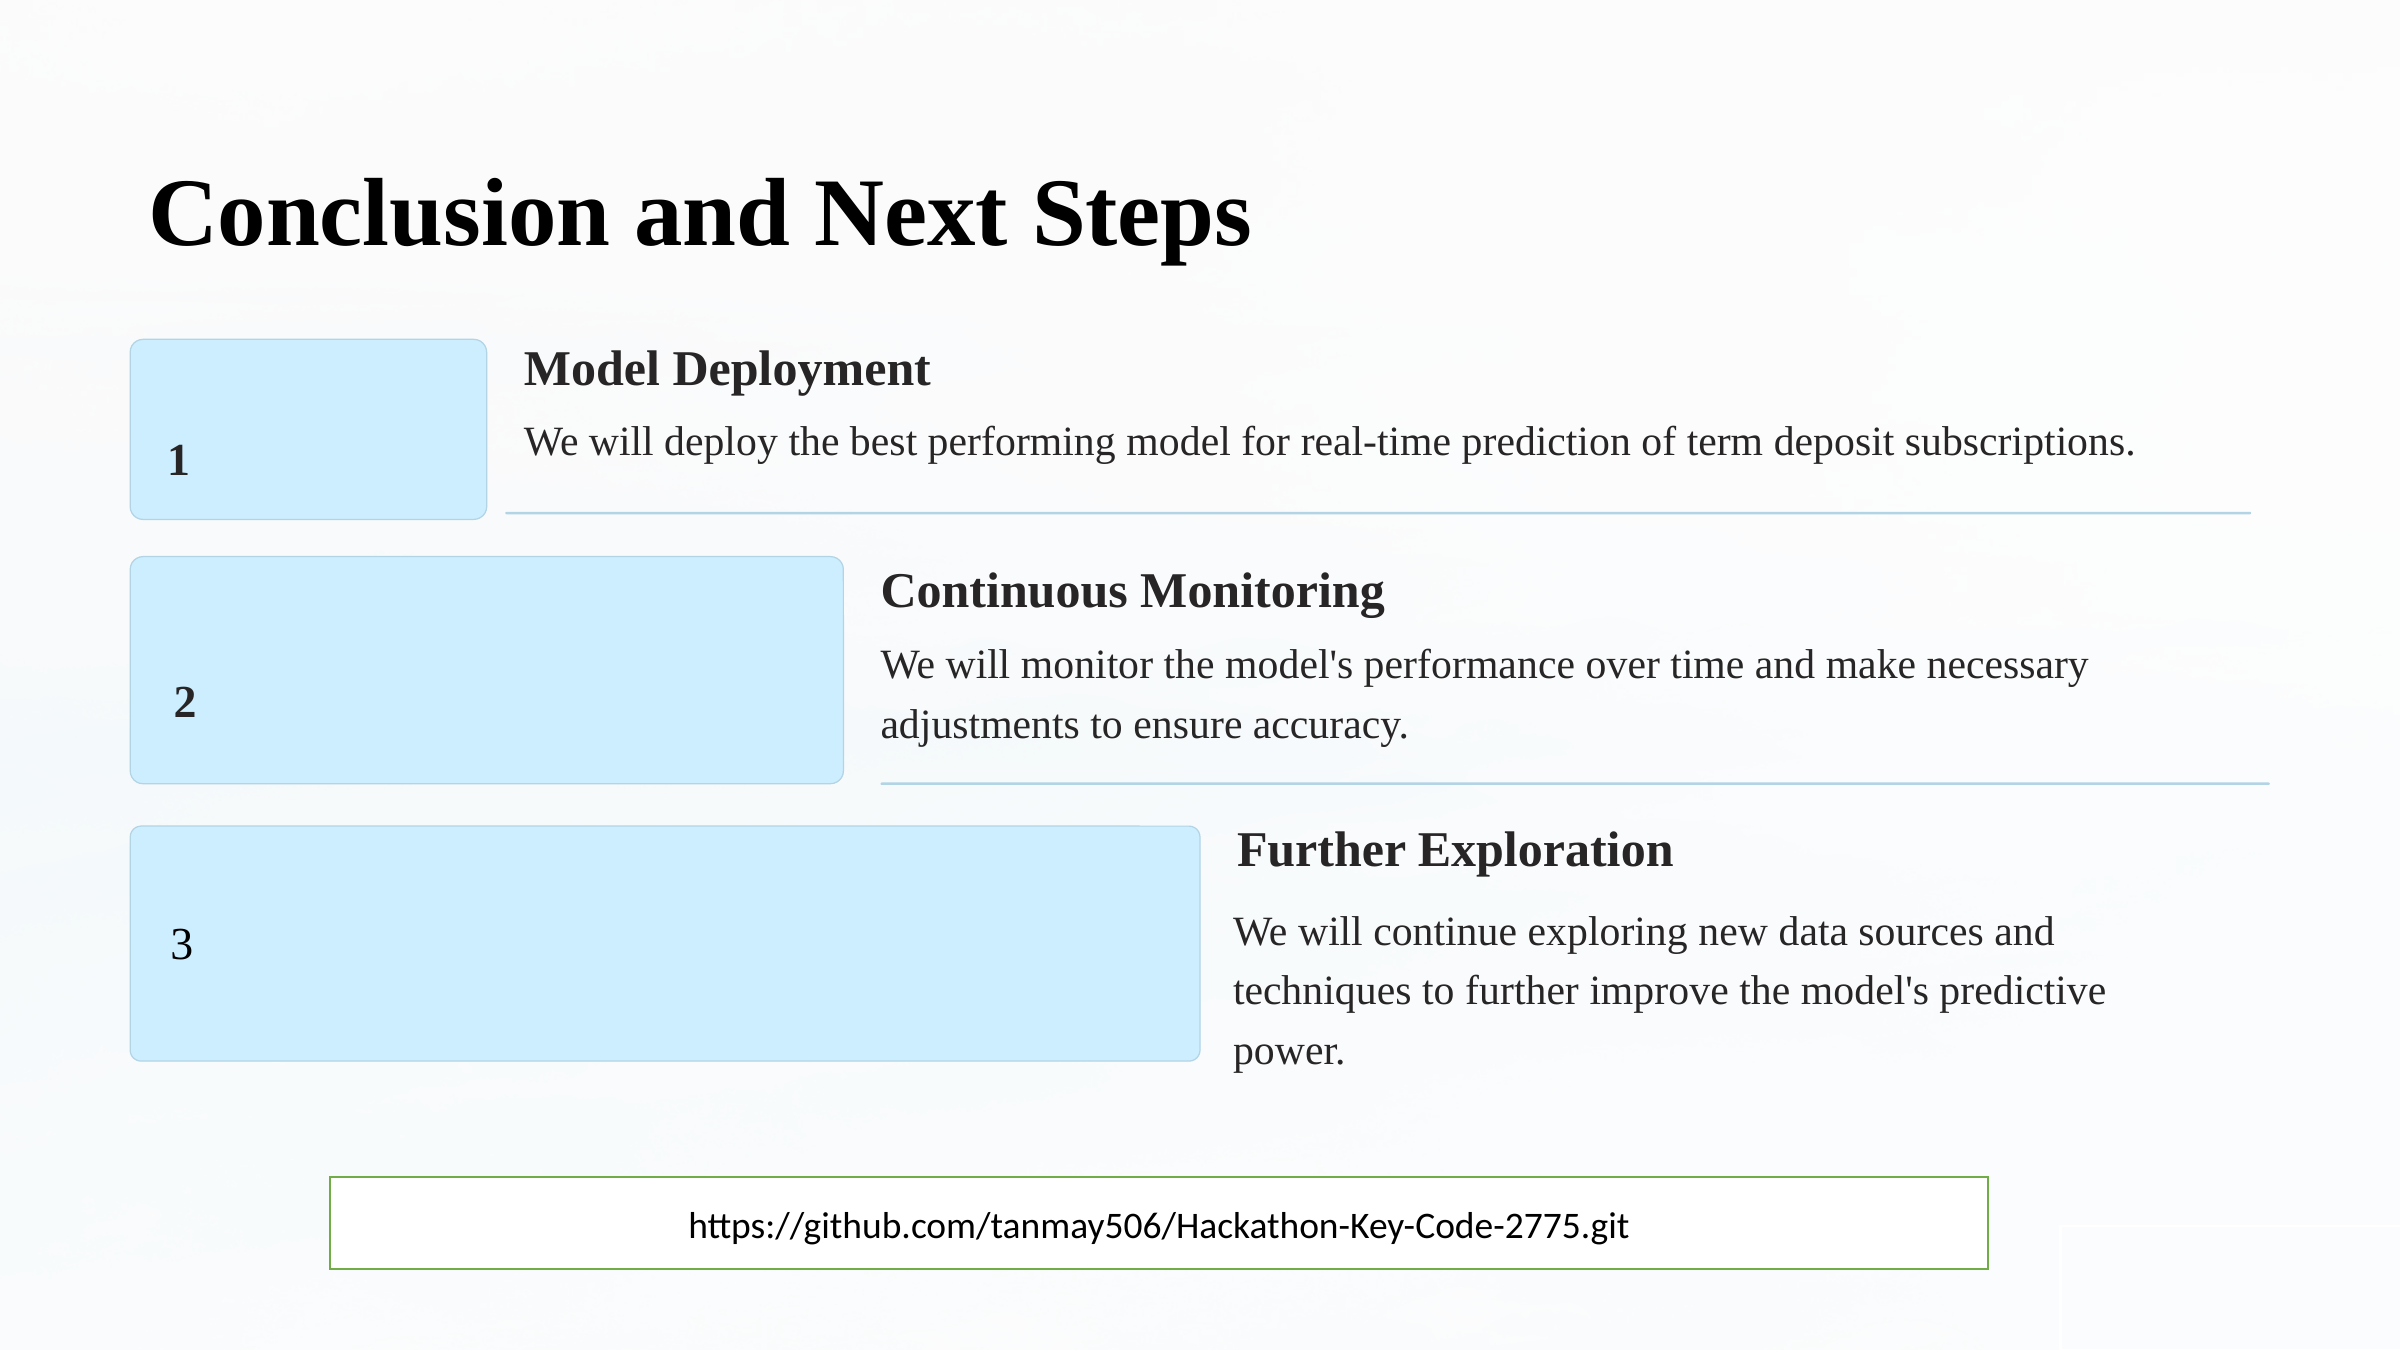

Conclusion and Next Steps
Model Deployment

We will deploy the best performing model for real-time prediction of term deposit subscriptions.
1

Continuous Monitoring
We will monitor the model's performance over time and make necessary adjustments to ensure accuracy.
2

Further Exploration

3
We will continue exploring new data sources and techniques to further improve the model's predictive power.

https://github.com/tanmay506/Hackathon-Key-Code-2775.git